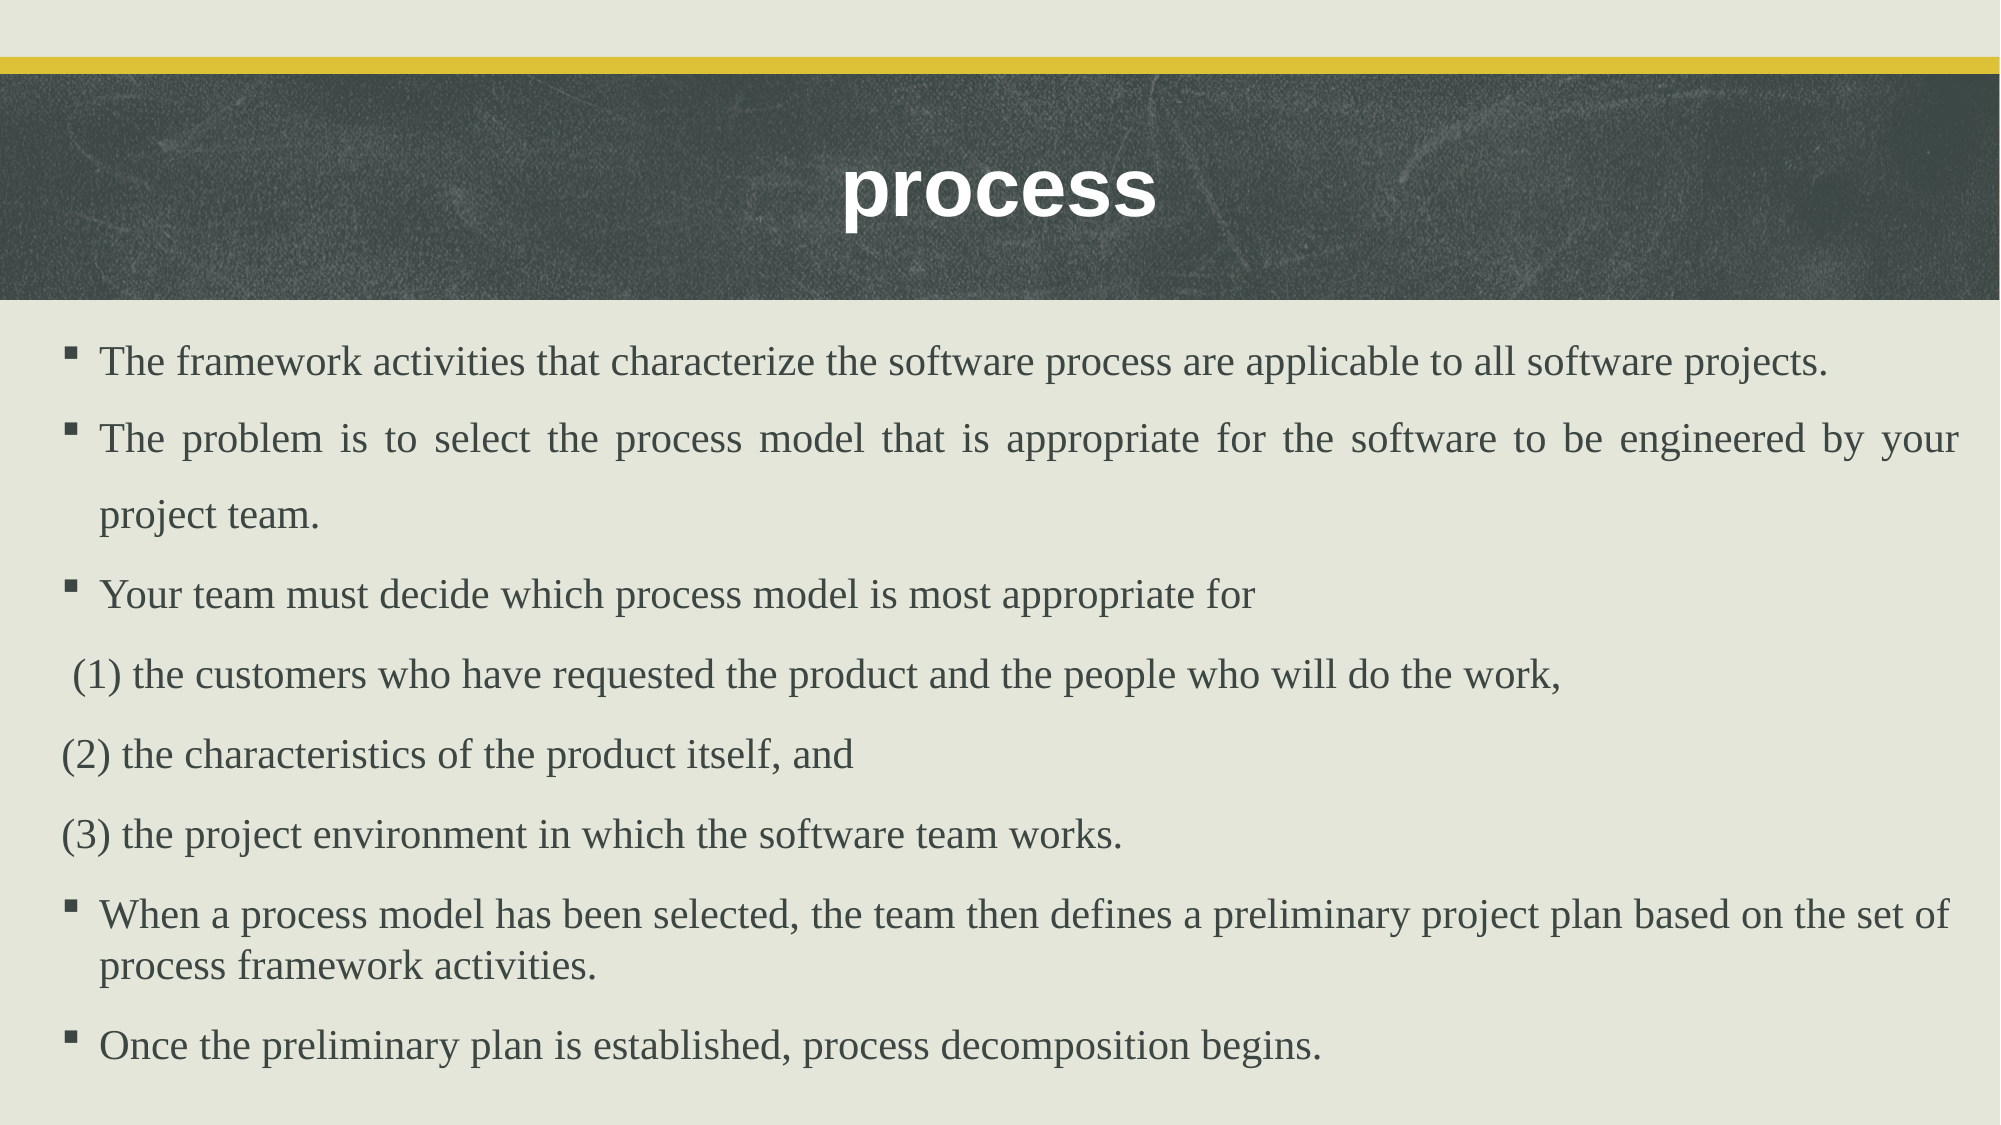

# process
The framework activities that characterize the software process are applicable to all software projects.
The problem is to select the process model that is appropriate for the software to be engineered by your project team.
Your team must decide which process model is most appropriate for
 (1) the customers who have requested the product and the people who will do the work,
(2) the characteristics of the product itself, and
(3) the project environment in which the software team works.
When a process model has been selected, the team then defines a preliminary project plan based on the set of process framework activities.
Once the preliminary plan is established, process decomposition begins.